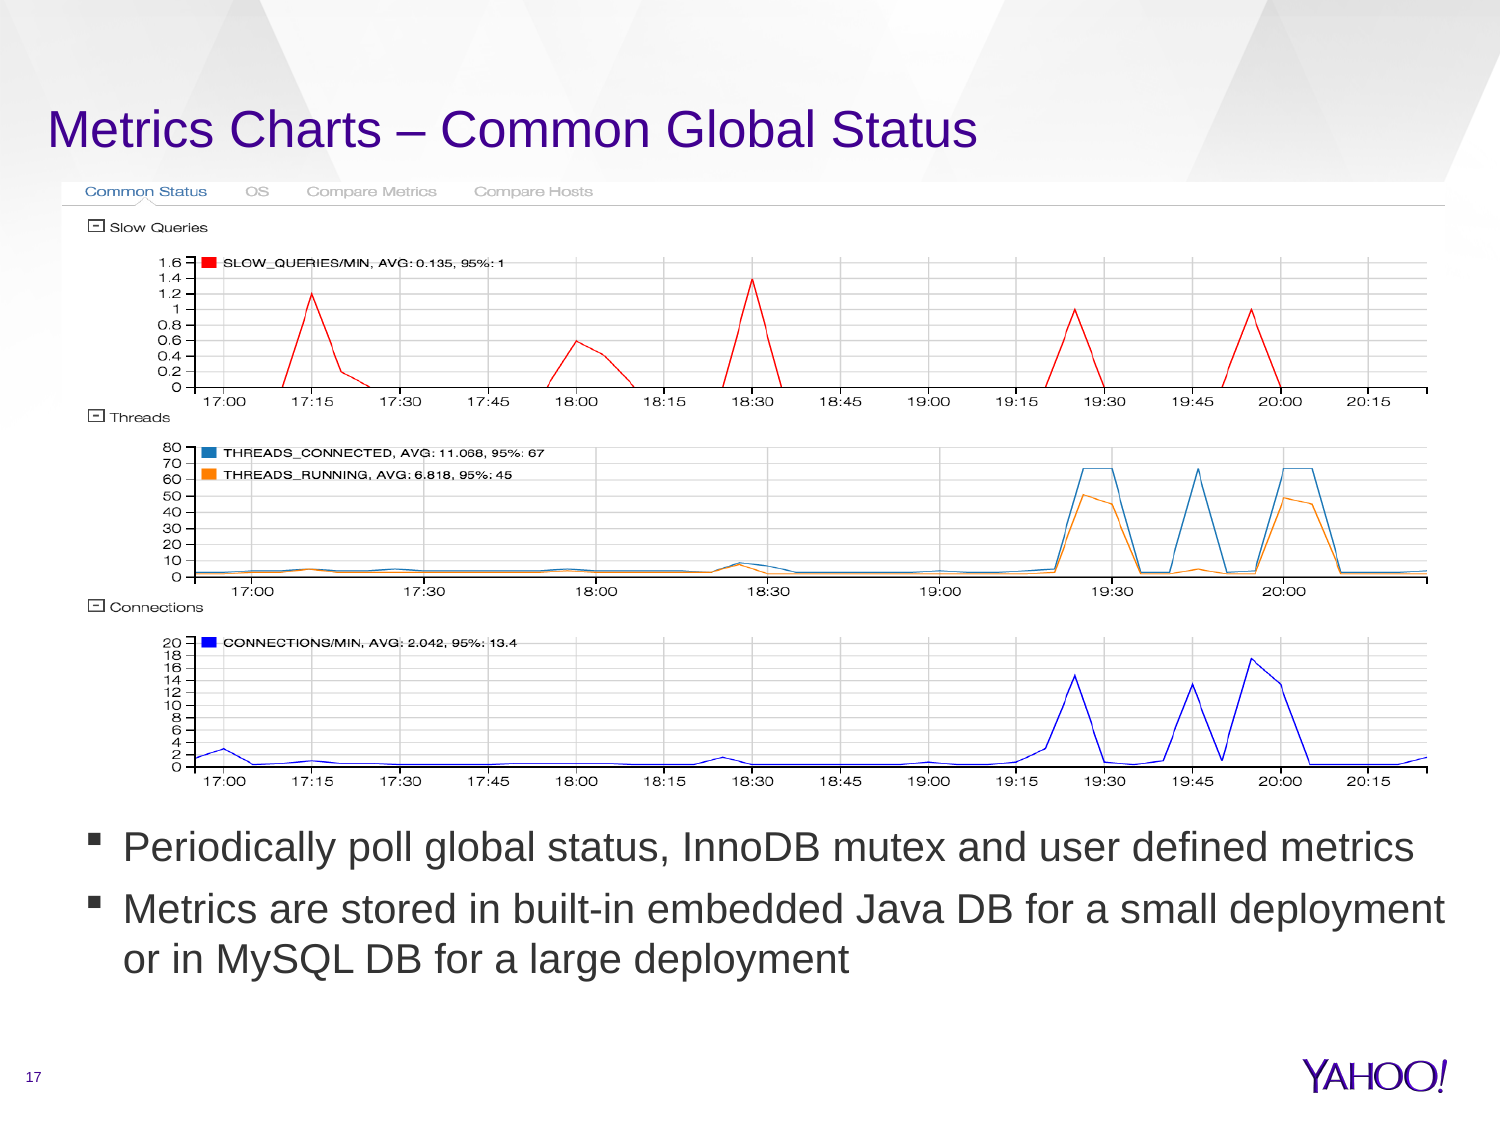

# Metrics Charts – Common Global Status

Periodically poll global status, InnoDB mutex and user defined metrics
Metrics are stored in built-in embedded Java DB for a small deployment or in MySQL DB for a large deployment
17